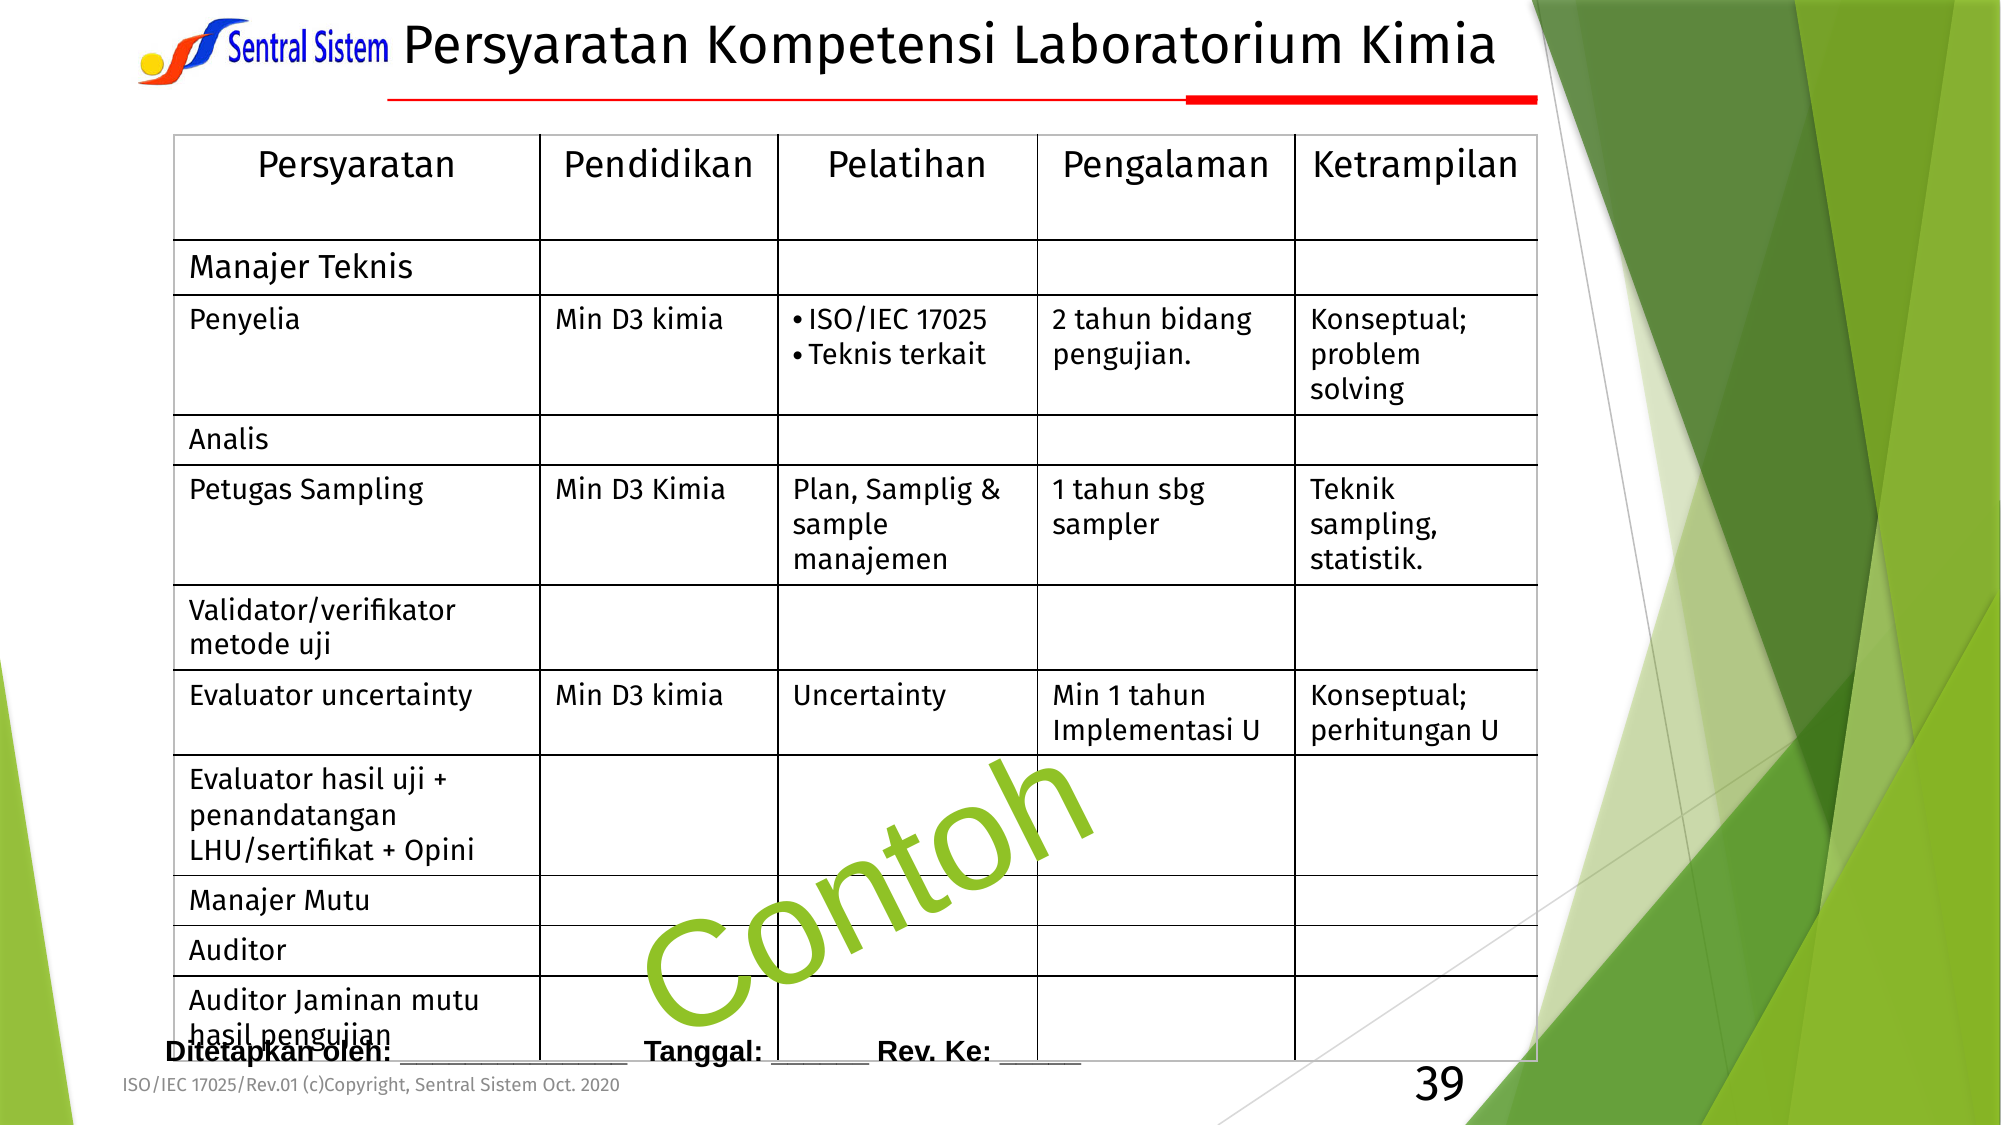

# Persyaratan Kompetensi Laboratorium Kimia

| Persyaratan | Pendidikan | Pelatihan | Pengalaman | Ketrampilan |
| --- | --- | --- | --- | --- |
| Manajer Teknis |  |  |  |  |
| Penyelia | Min D3 kimia | ISO/IEC 17025 Teknis terkait | 2 tahun bidang pengujian. | Konseptual; problem solving |
| Analis |  |  |  |  |
| Petugas Sampling | Min D3 Kimia | Plan, Samplig & sample manajemen | 1 tahun sbg sampler | Teknik sampling, statistik. |
| Validator/verifikator metode uji |  |  |  |  |
| Evaluator uncertainty | Min D3 kimia | Uncertainty | Min 1 tahun Implementasi U | Konseptual; perhitungan U |
| Evaluator hasil uji + penandatangan LHU/sertifikat + Opini |  |  |  |  |
| Manajer Mutu |  |  |  |  |
| Auditor |  |  |  |  |
| Auditor Jaminan mutu hasil pengujian |  |  |  |  |
Contoh
Ditetapkan oleh: ______________  Tanggal: ______ Rev. Ke: _____
39
ISO/IEC 17025/Rev.01 (c)Copyright, Sentral Sistem Oct. 2020